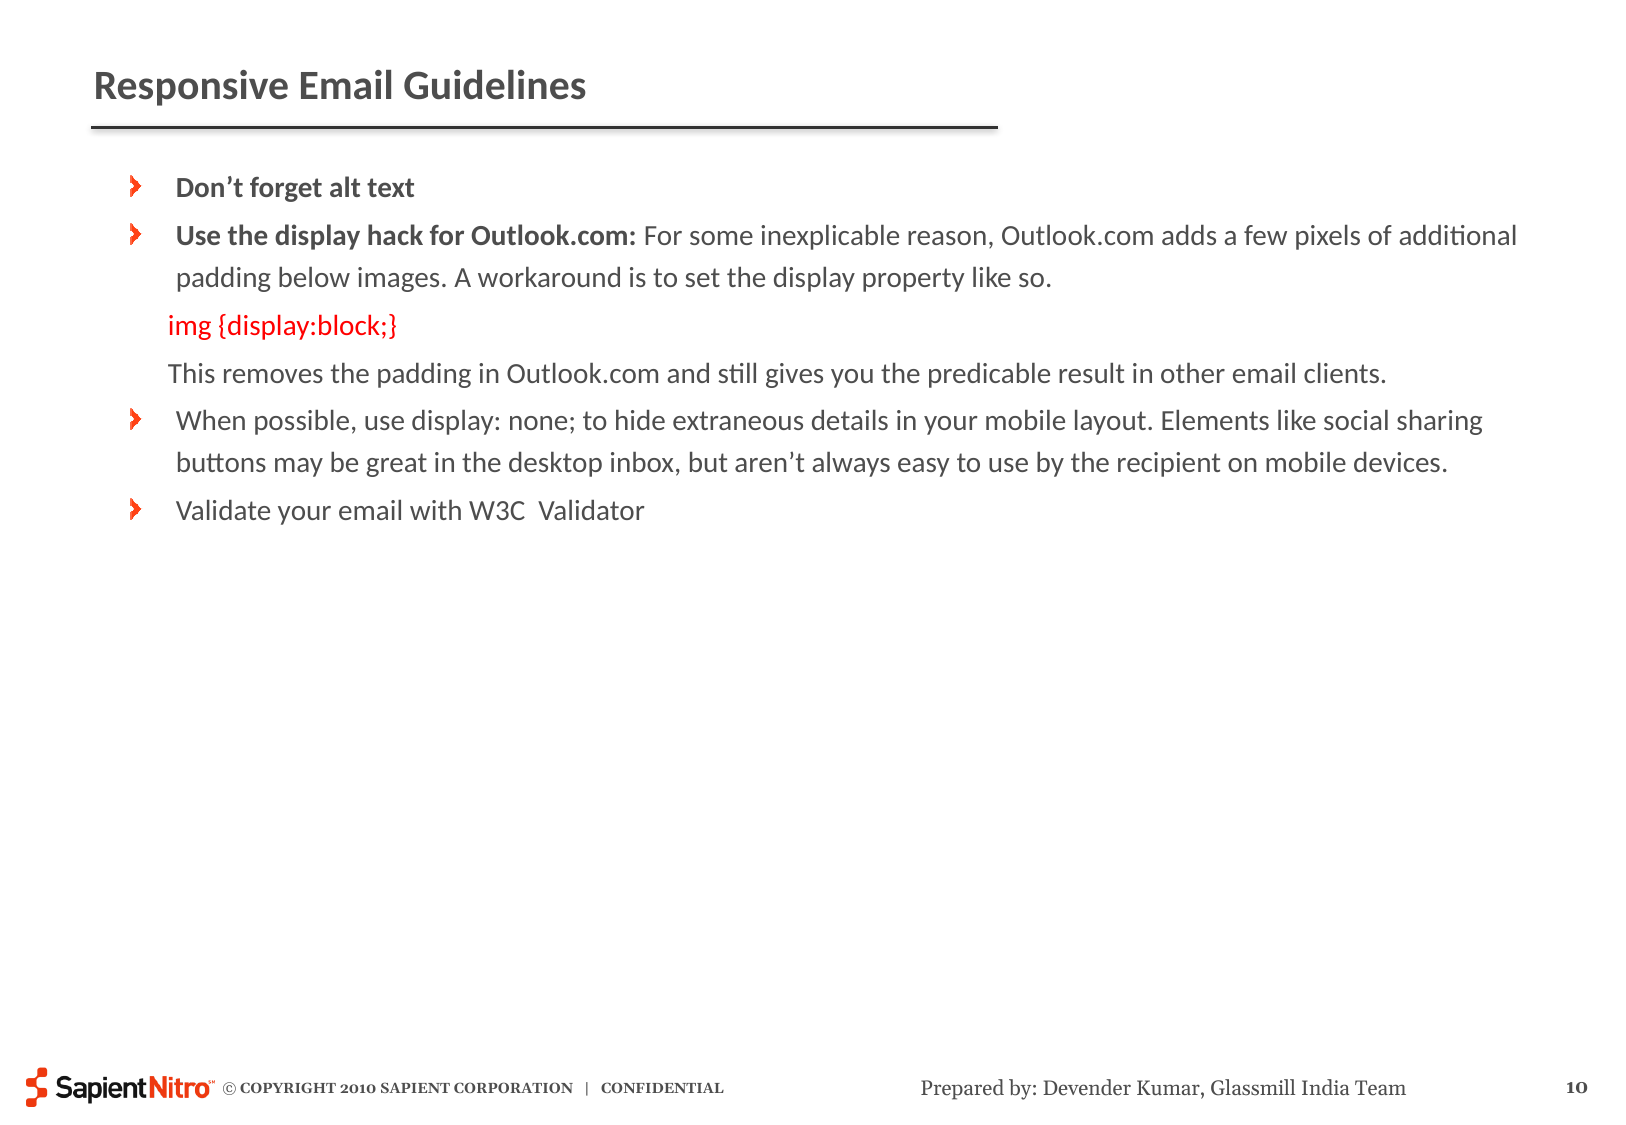

# Responsive Email Guidelines
Don’t forget alt text
Use the display hack for Outlook.com: For some inexplicable reason, Outlook.com adds a few pixels of additional padding below images. A workaround is to set the display property like so.
      img {display:block;}
      This removes the padding in Outlook.com and still gives you the predicable result in other email clients.
When possible, use display: none; to hide extraneous details in your mobile layout. Elements like social sharing buttons may be great in the desktop inbox, but aren’t always easy to use by the recipient on mobile devices.
Validate your email with W3C  Validator